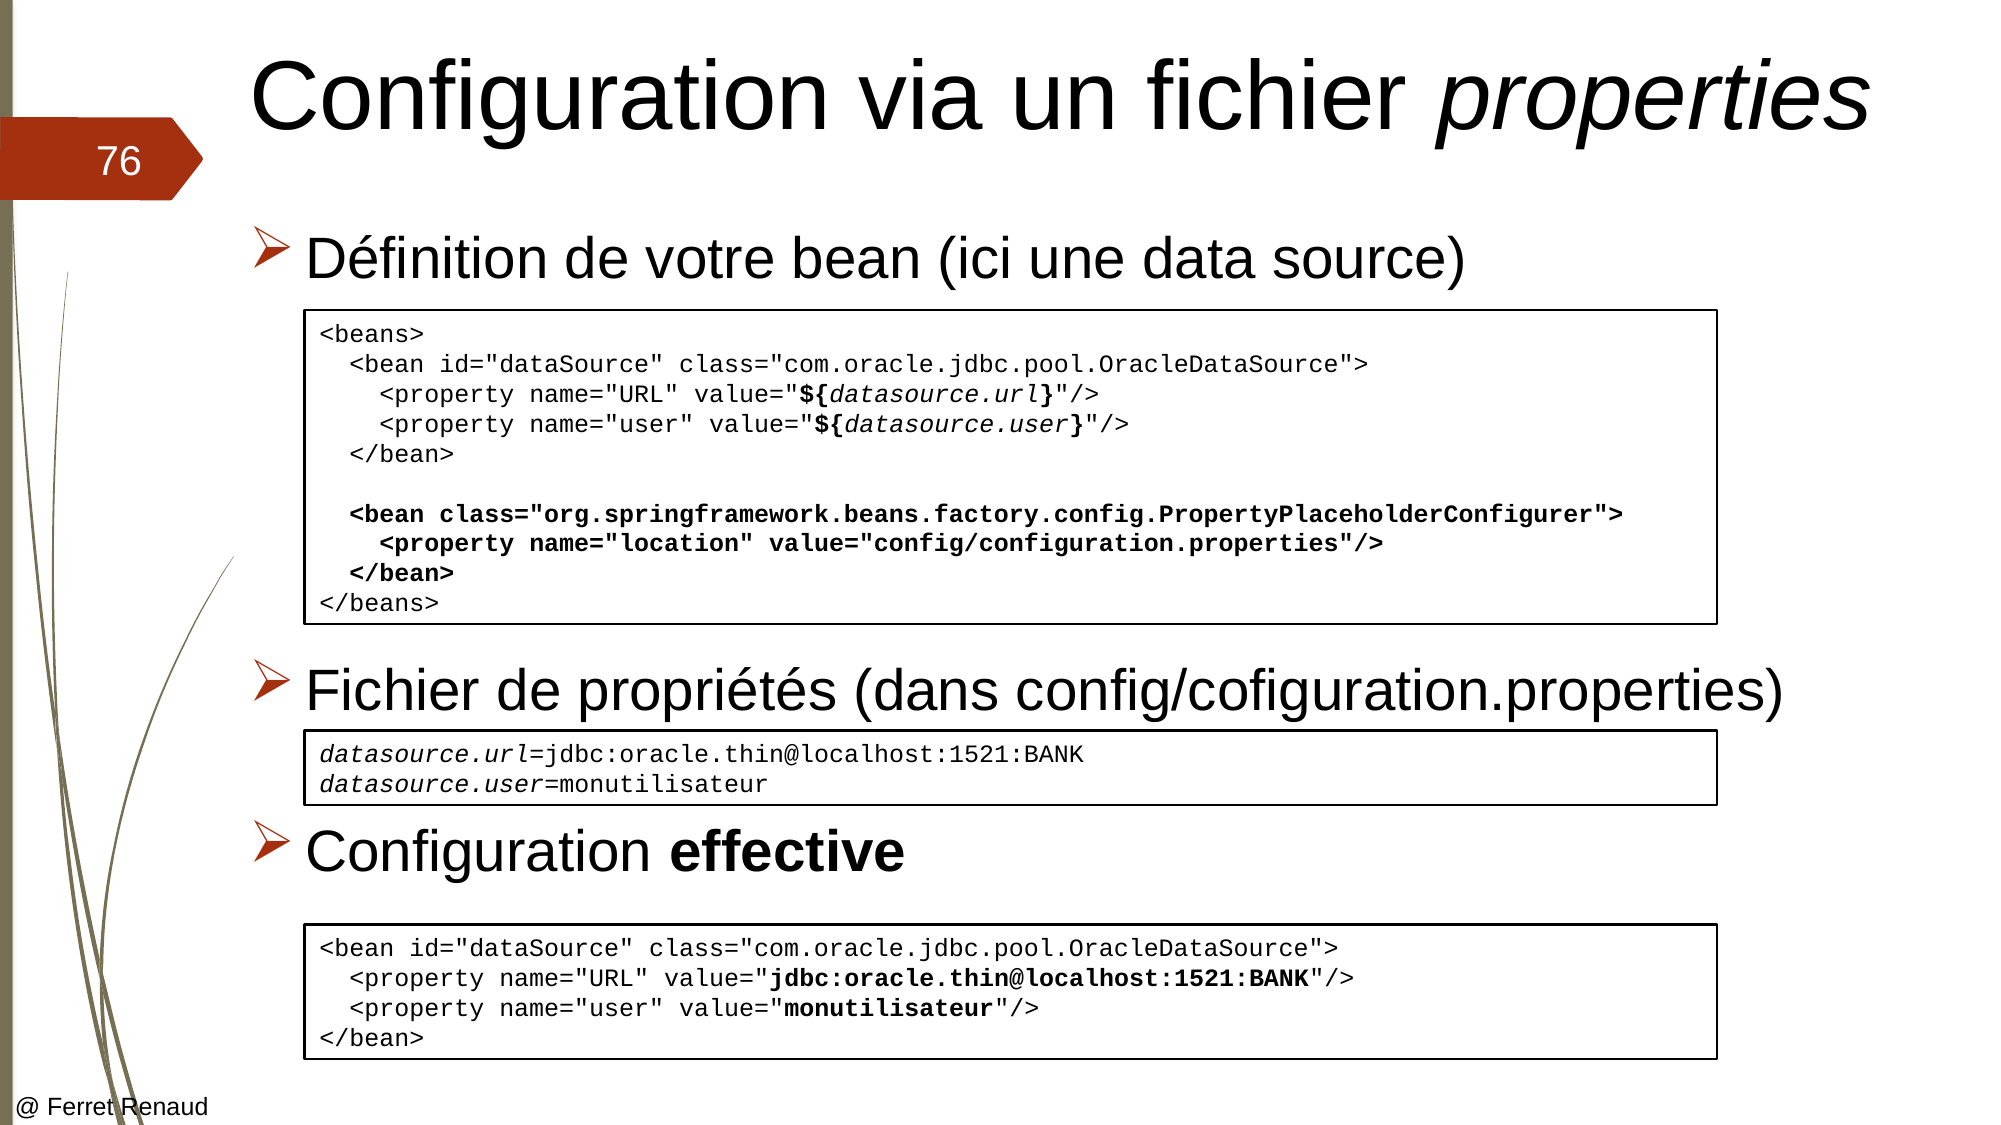

# Configuration via un fichier properties
76
Définition de votre bean (ici une data source)

Fichier de propriétés (dans config/cofiguration.properties)
Configuration effective
<beans>
  <bean id="dataSource" class="com.oracle.jdbc.pool.OracleDataSource">
    <property name="URL" value="${datasource.url}"/>
    <property name="user" value="${datasource.user}"/>
  </bean>

  <bean class="org.springframework.beans.factory.config.PropertyPlaceholderConfigurer">
    <property name="location" value="config/configuration.properties"/>
  </bean>
</beans>
datasource.url=jdbc:oracle.thin@localhost:1521:BANK
datasource.user=monutilisateur
<bean id="dataSource" class="com.oracle.jdbc.pool.OracleDataSource">
  <property name="URL" value="jdbc:oracle.thin@localhost:1521:BANK"/>
  <property name="user" value="monutilisateur"/>
</bean>
@ Ferret Renaud